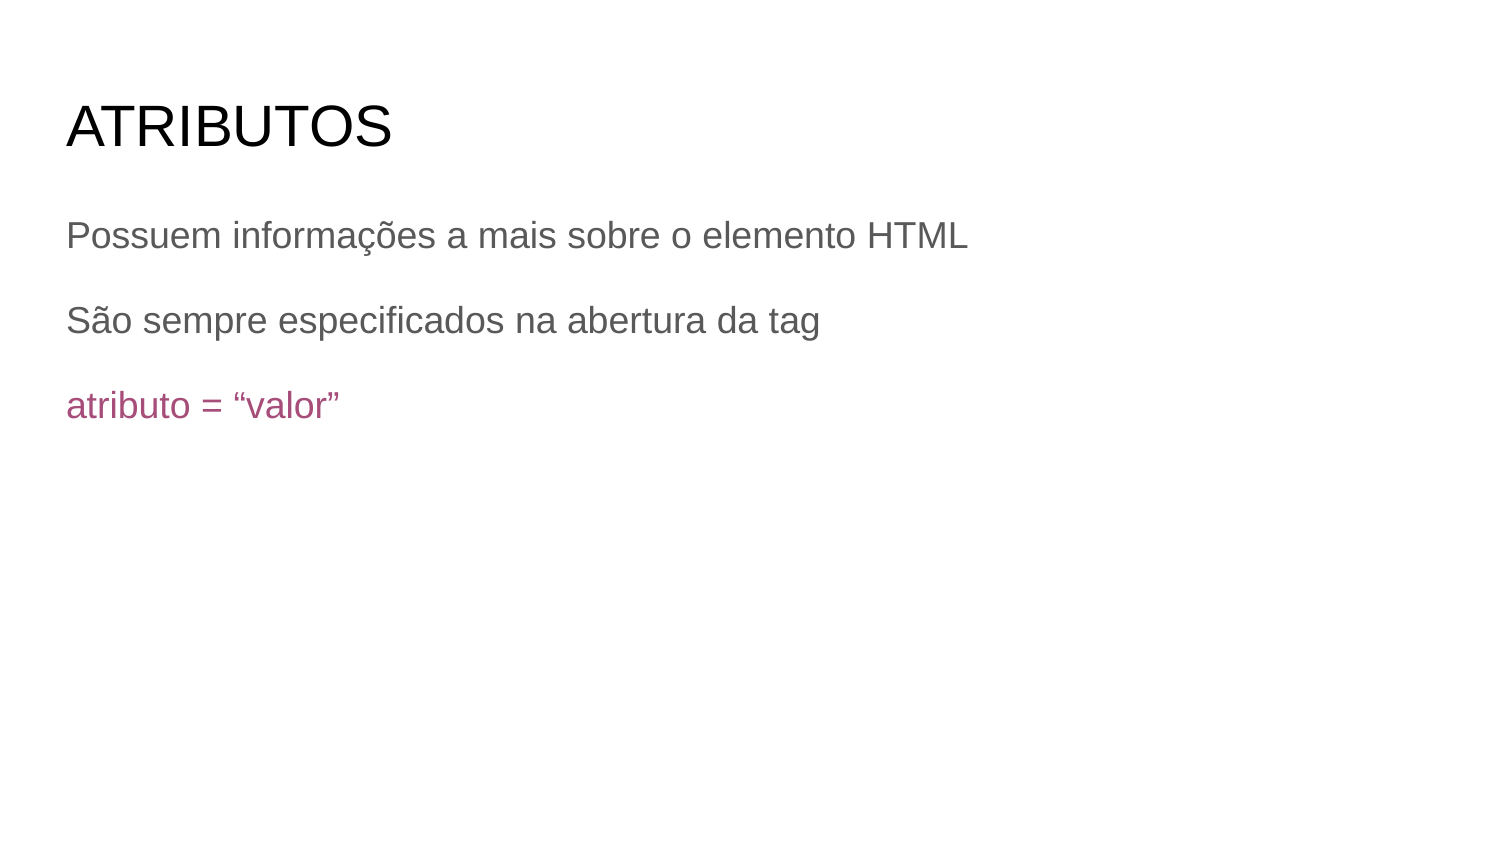

# ATRIBUTOS
Possuem informações a mais sobre o elemento HTML
São sempre especificados na abertura da tag
atributo = “valor”